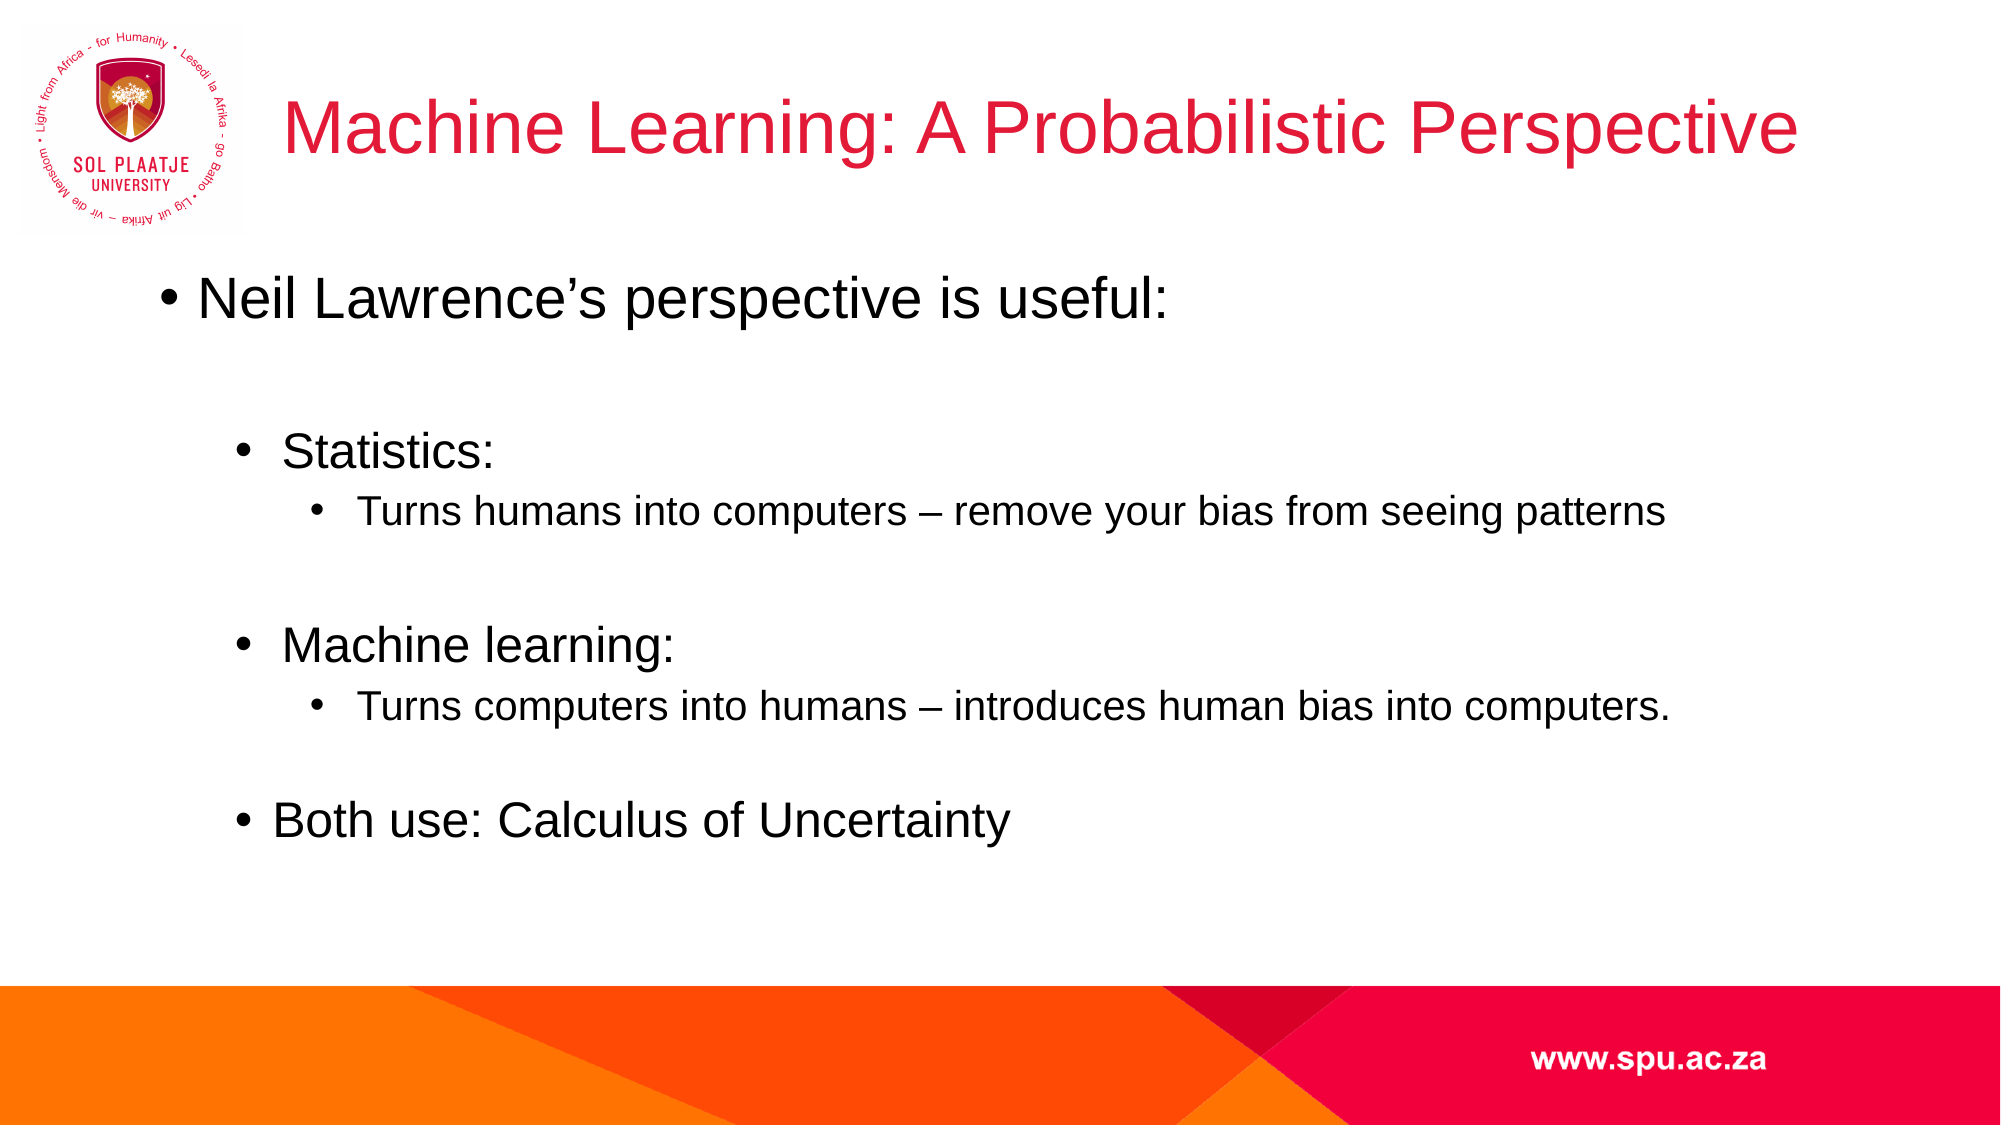

# Machine Learning: A Probabilistic Perspective
Neil Lawrence’s perspective is useful:

Statistics:
Turns humans into computers – remove your bias from seeing patterns

Machine learning:
Turns computers into humans – introduces human bias into computers.

Both use: Calculus of Uncertainty